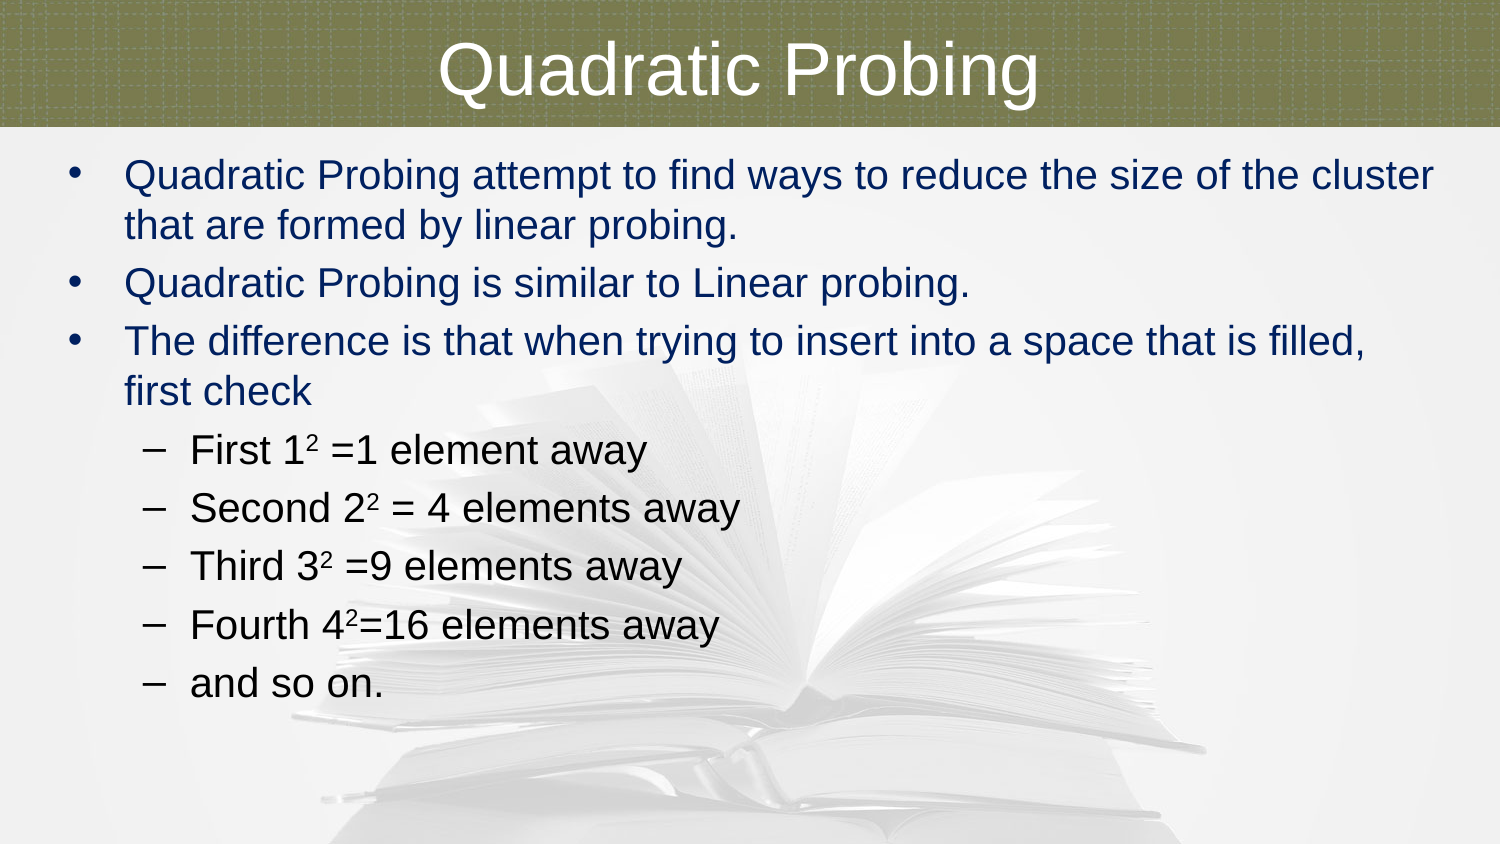

Quadratic Probing
Quadratic Probing attempt to find ways to reduce the size of the cluster that are formed by linear probing.
Quadratic Probing is similar to Linear probing.
The difference is that when trying to insert into a space that is filled, first check
First 12 ​​=1 element away
Second 22 = 4 elements away
Third 32 =9 elements away
Fourth 42=16 elements away
and so on.